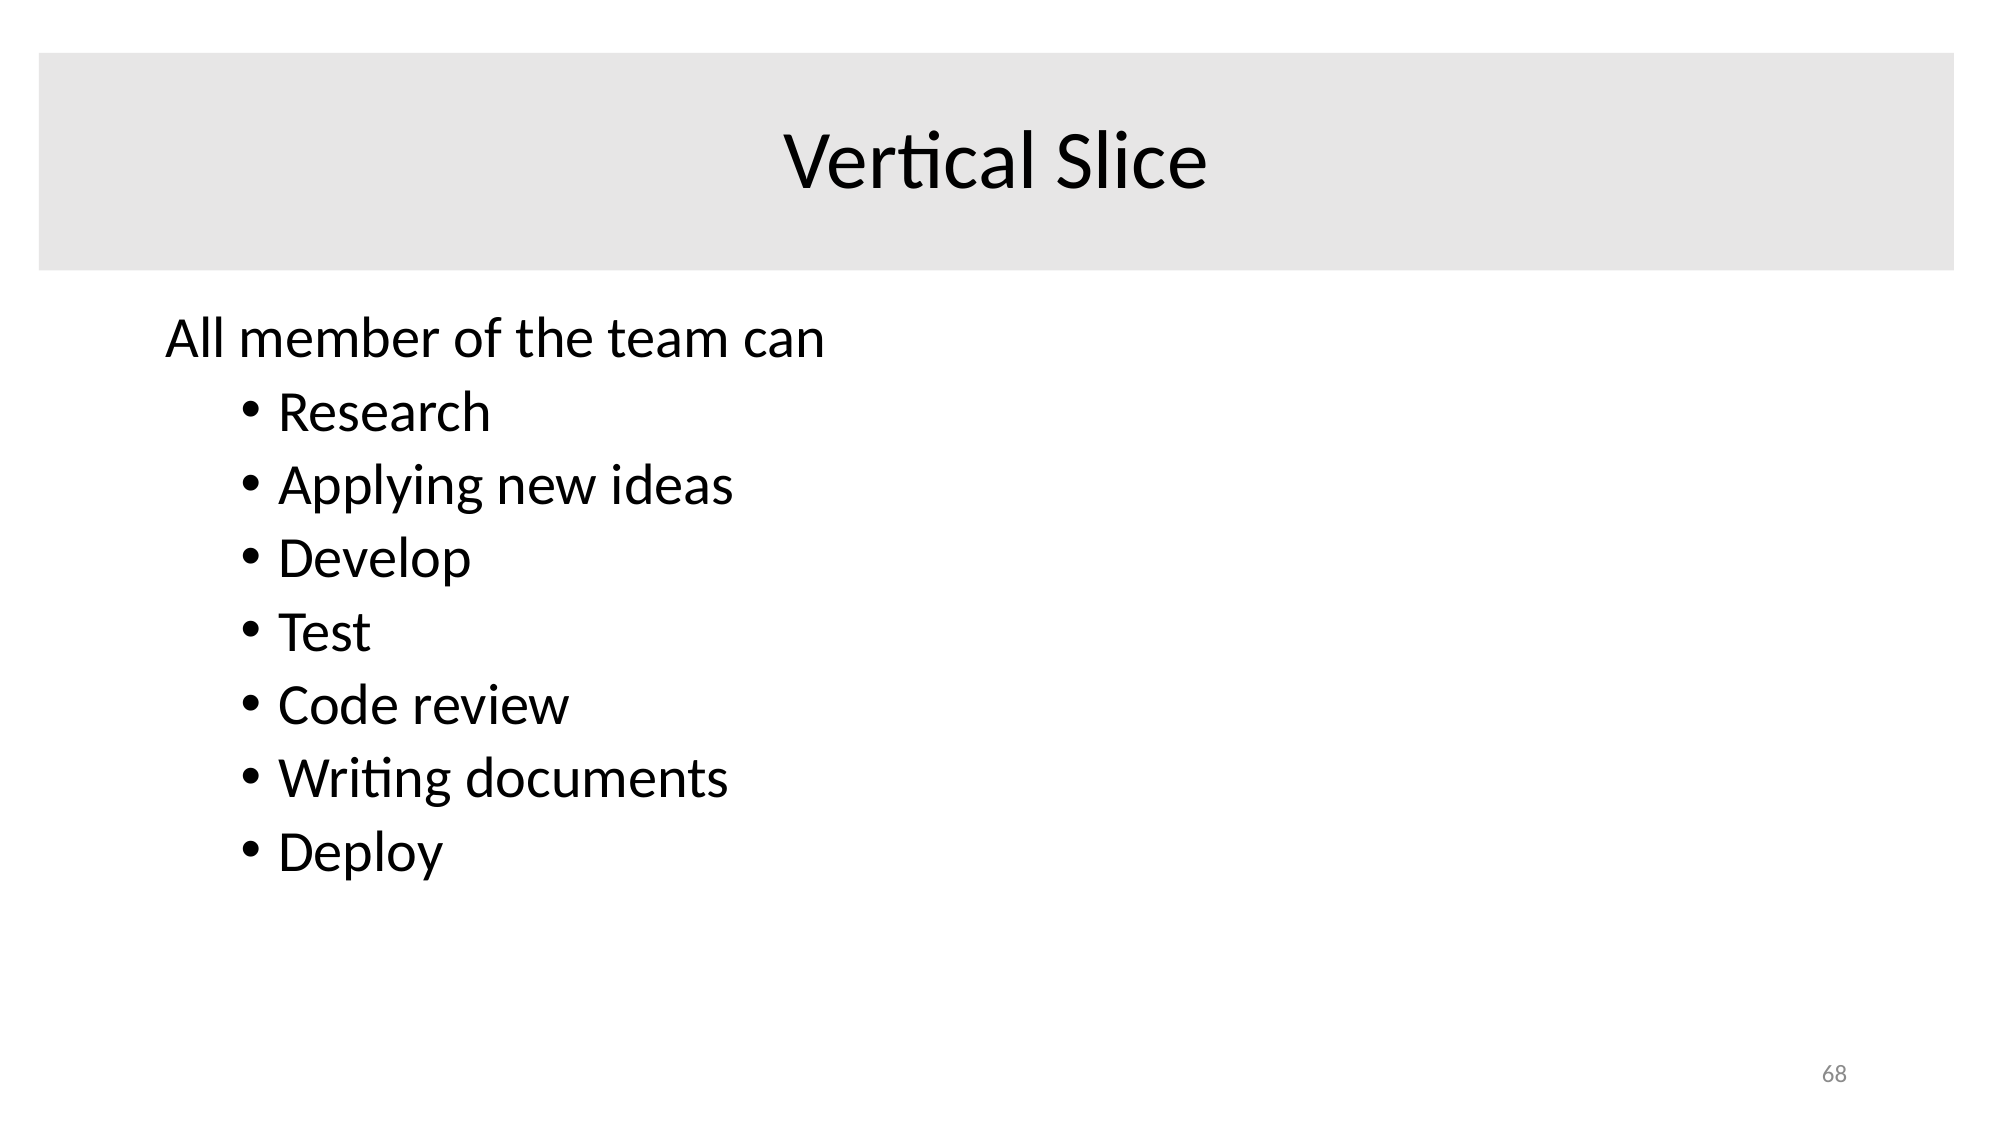

Vertical Slice
All member of the team can
Research
Applying new ideas
Develop
Test
Code review
Writing documents
Deploy
68